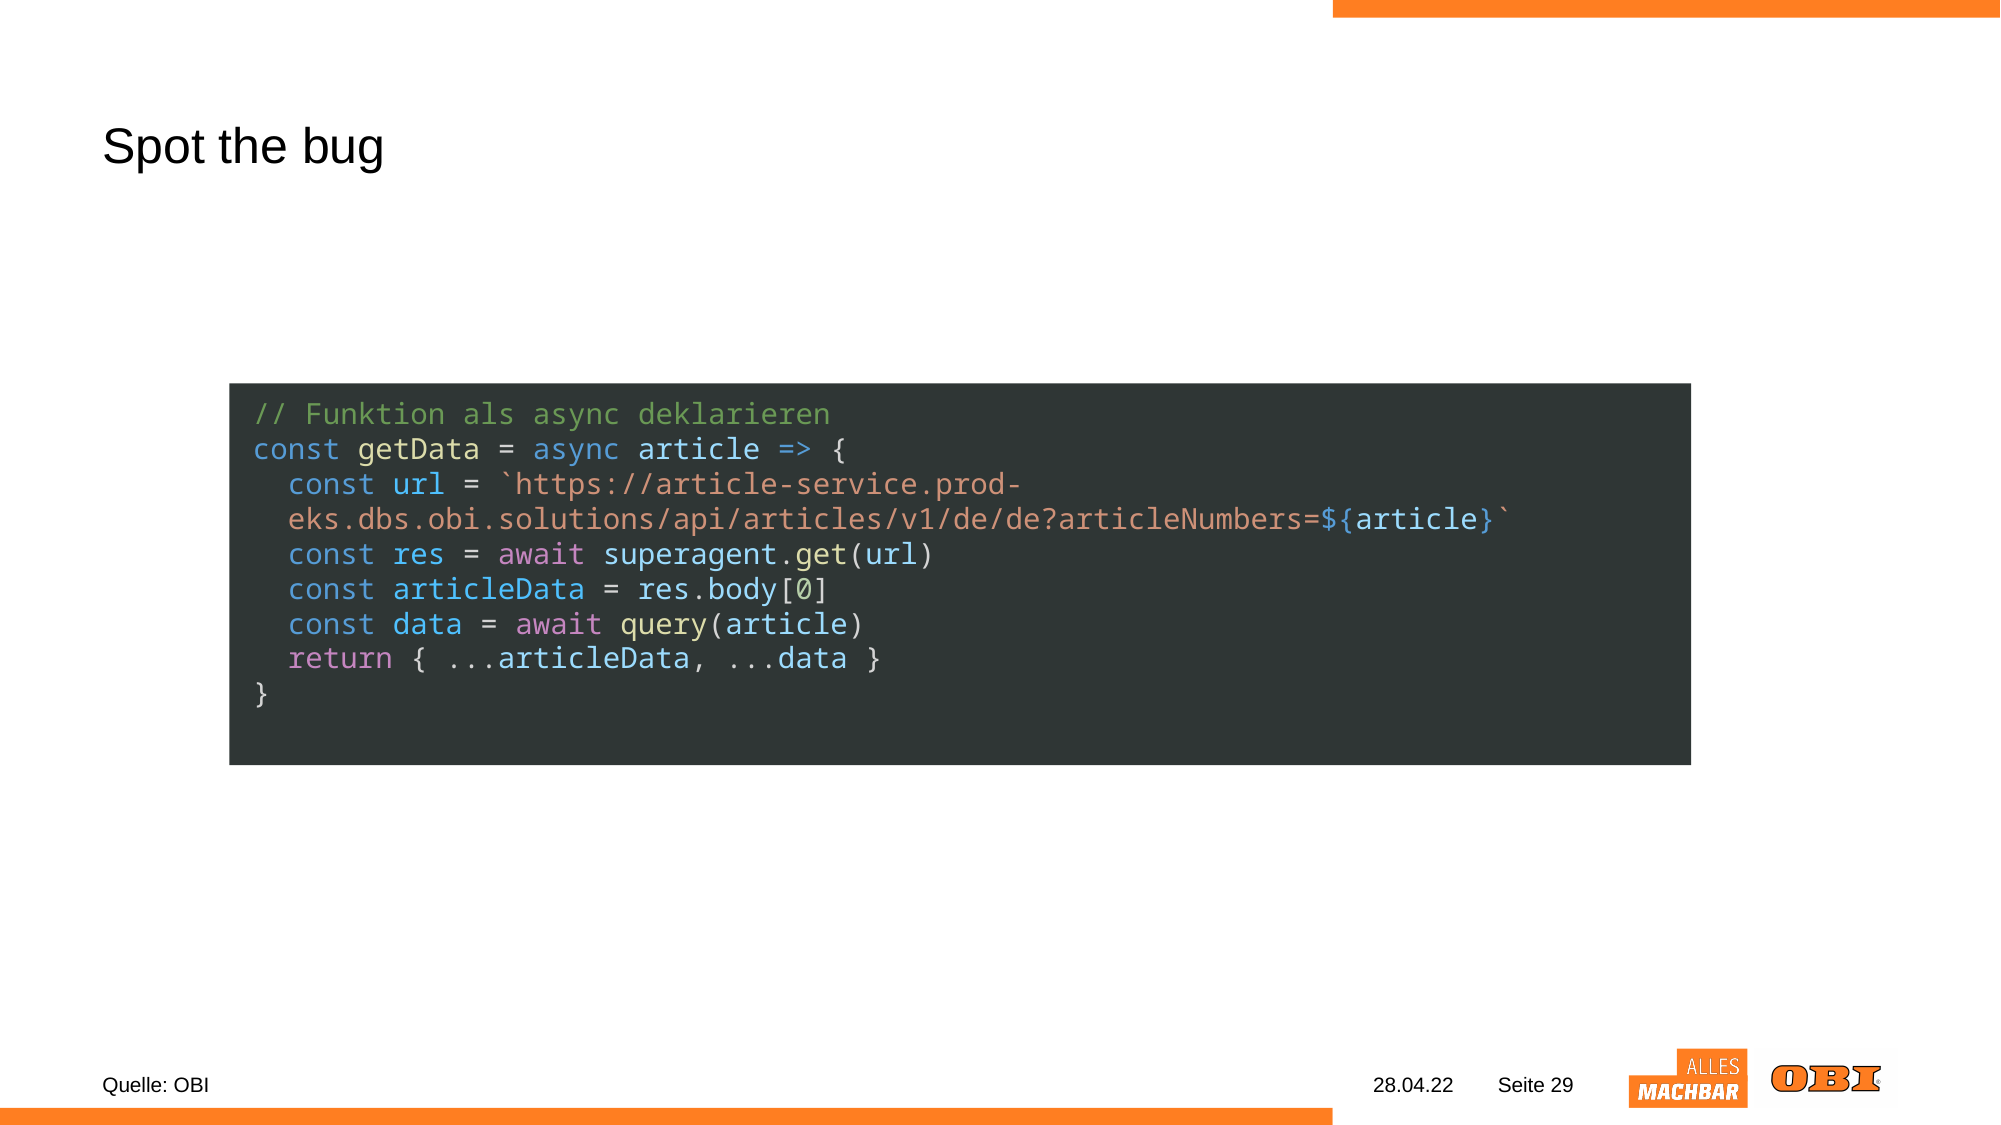

# Spot the bug

// Funktion als async deklarieren
const getData = async article => {
  const url = `https://article-service.prod-
  eks.dbs.obi.solutions/api/articles/v1/de/de?articleNumbers=${article}`
  const res = await superagent.get(url)
  const articleData = res.body[0]
  const data = await query(article)
  return { ...articleData, ...data }
}

Quelle: OBI
28.04.22
Seite 29